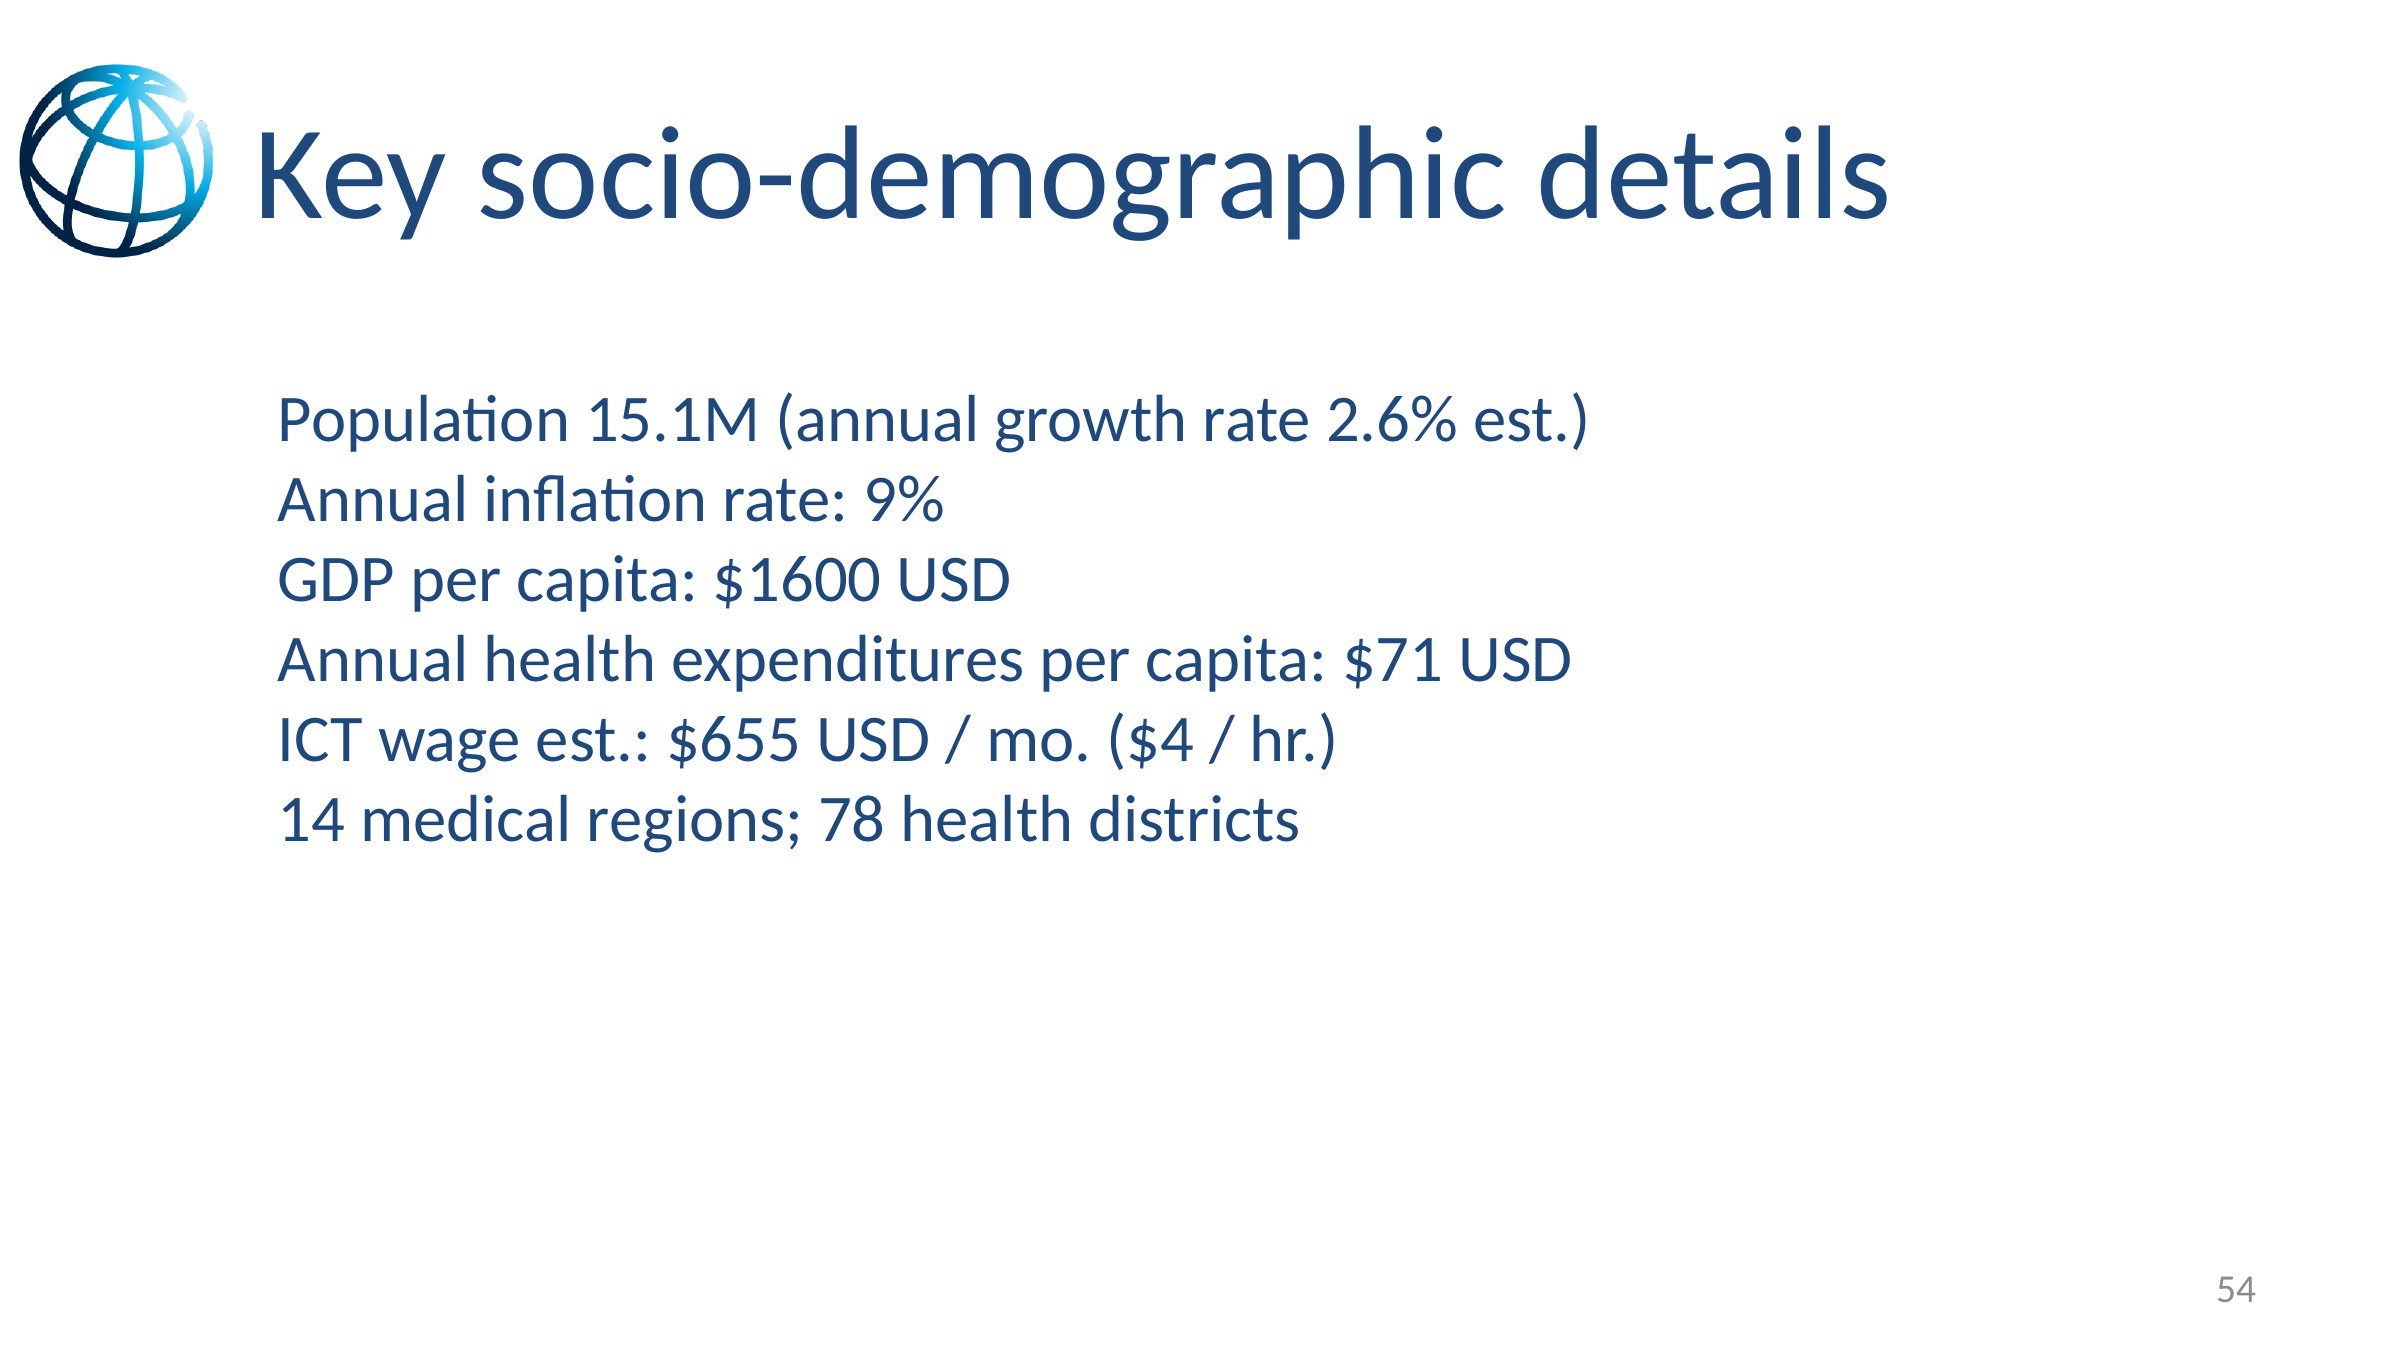

# Key socio-demographic details
Population 15.1M (annual growth rate 2.6% est.)
Annual inflation rate: 9%
GDP per capita: $1600 USD
Annual health expenditures per capita: $71 USD
ICT wage est.: $655 USD / mo. ($4 / hr.)
14 medical regions; 78 health districts
54